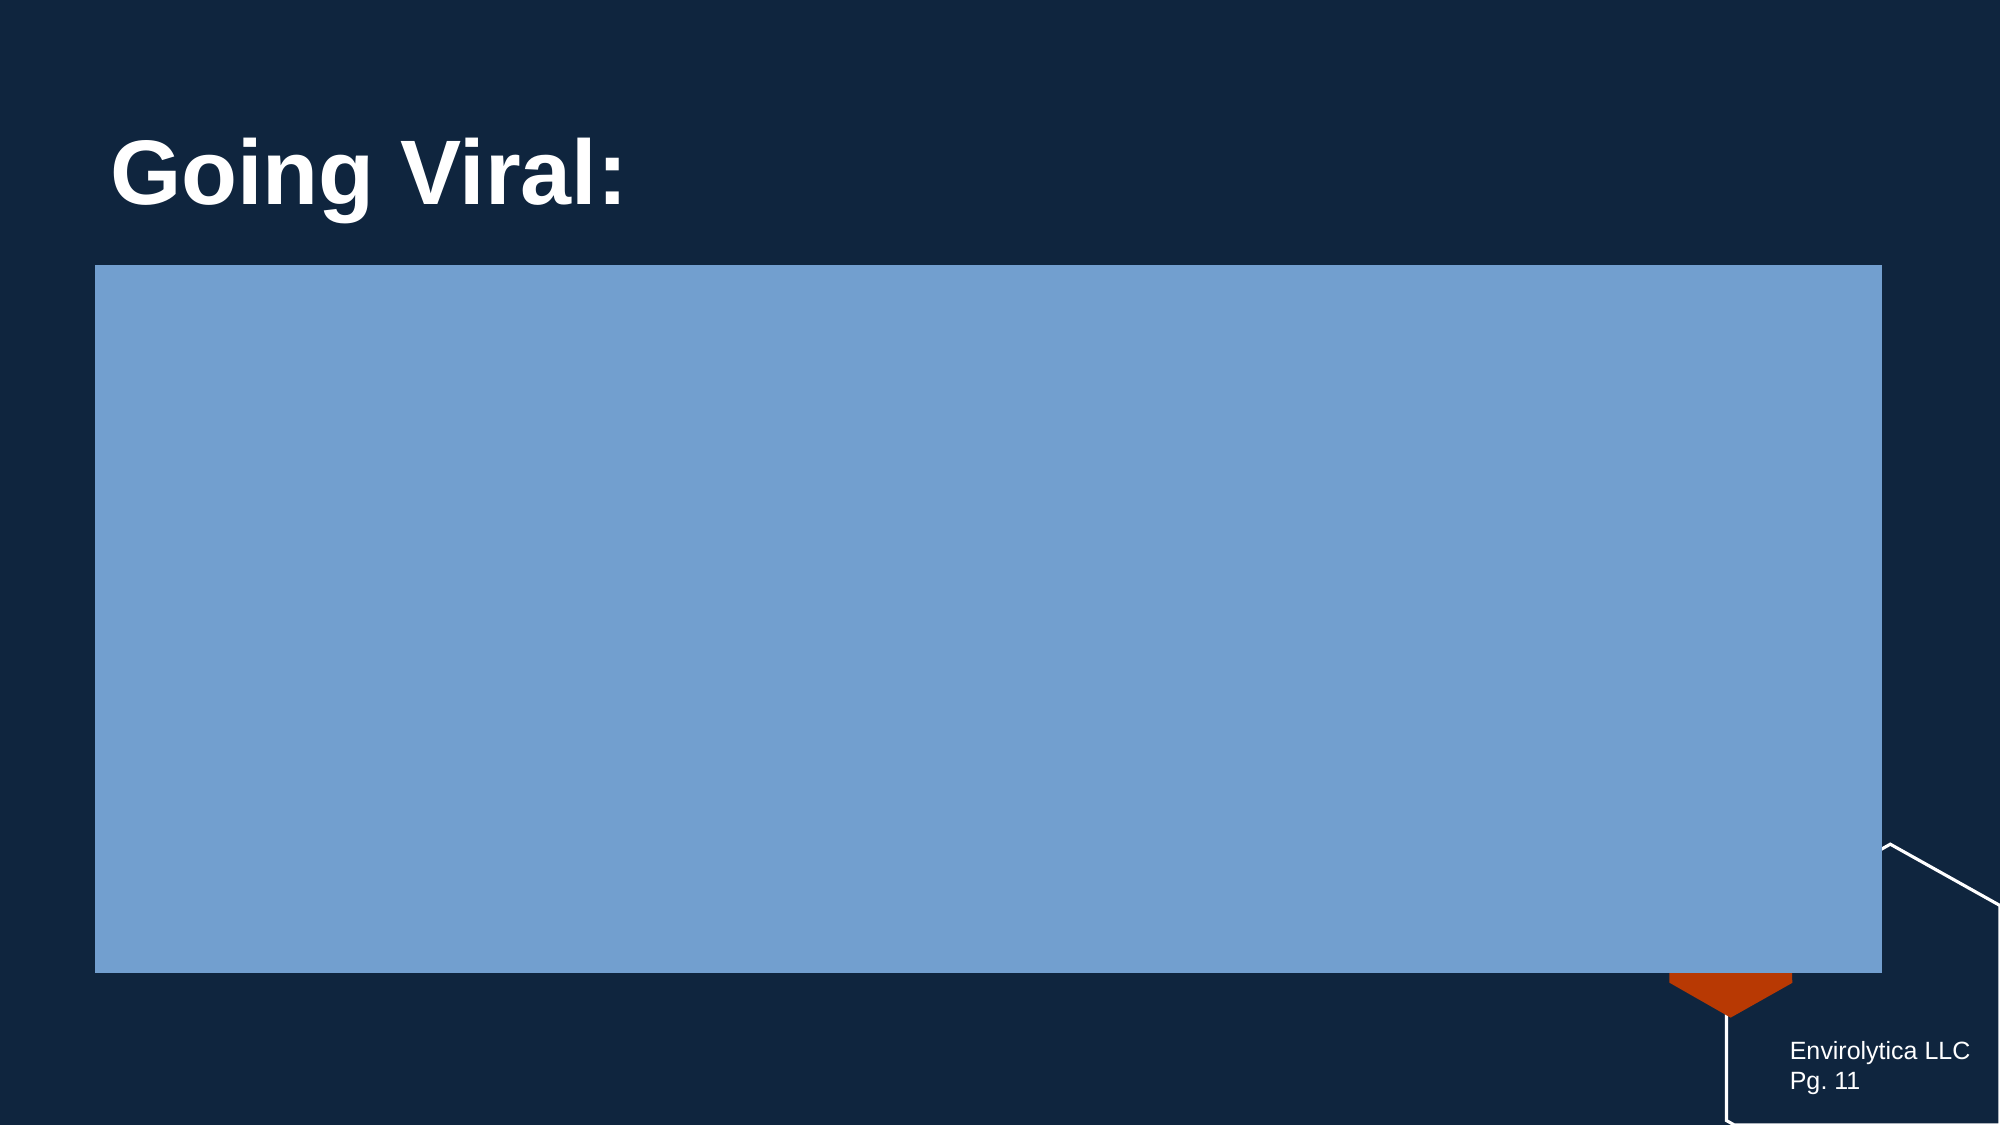

# Going Viral:
This PowerPoint, all pertinent code, and example input/output datafiles are published on GitHub for EGLE to review and utilize if desired. There is no licensing required for EGLE – or any other governmental or not-for-profit organization – to utilize the tools developed for this project. You can view the project on Github here: https://github.com/MDJonesBYU/EGLE-Contamination-Analysis

Envirolytica LLC
Pg. 11